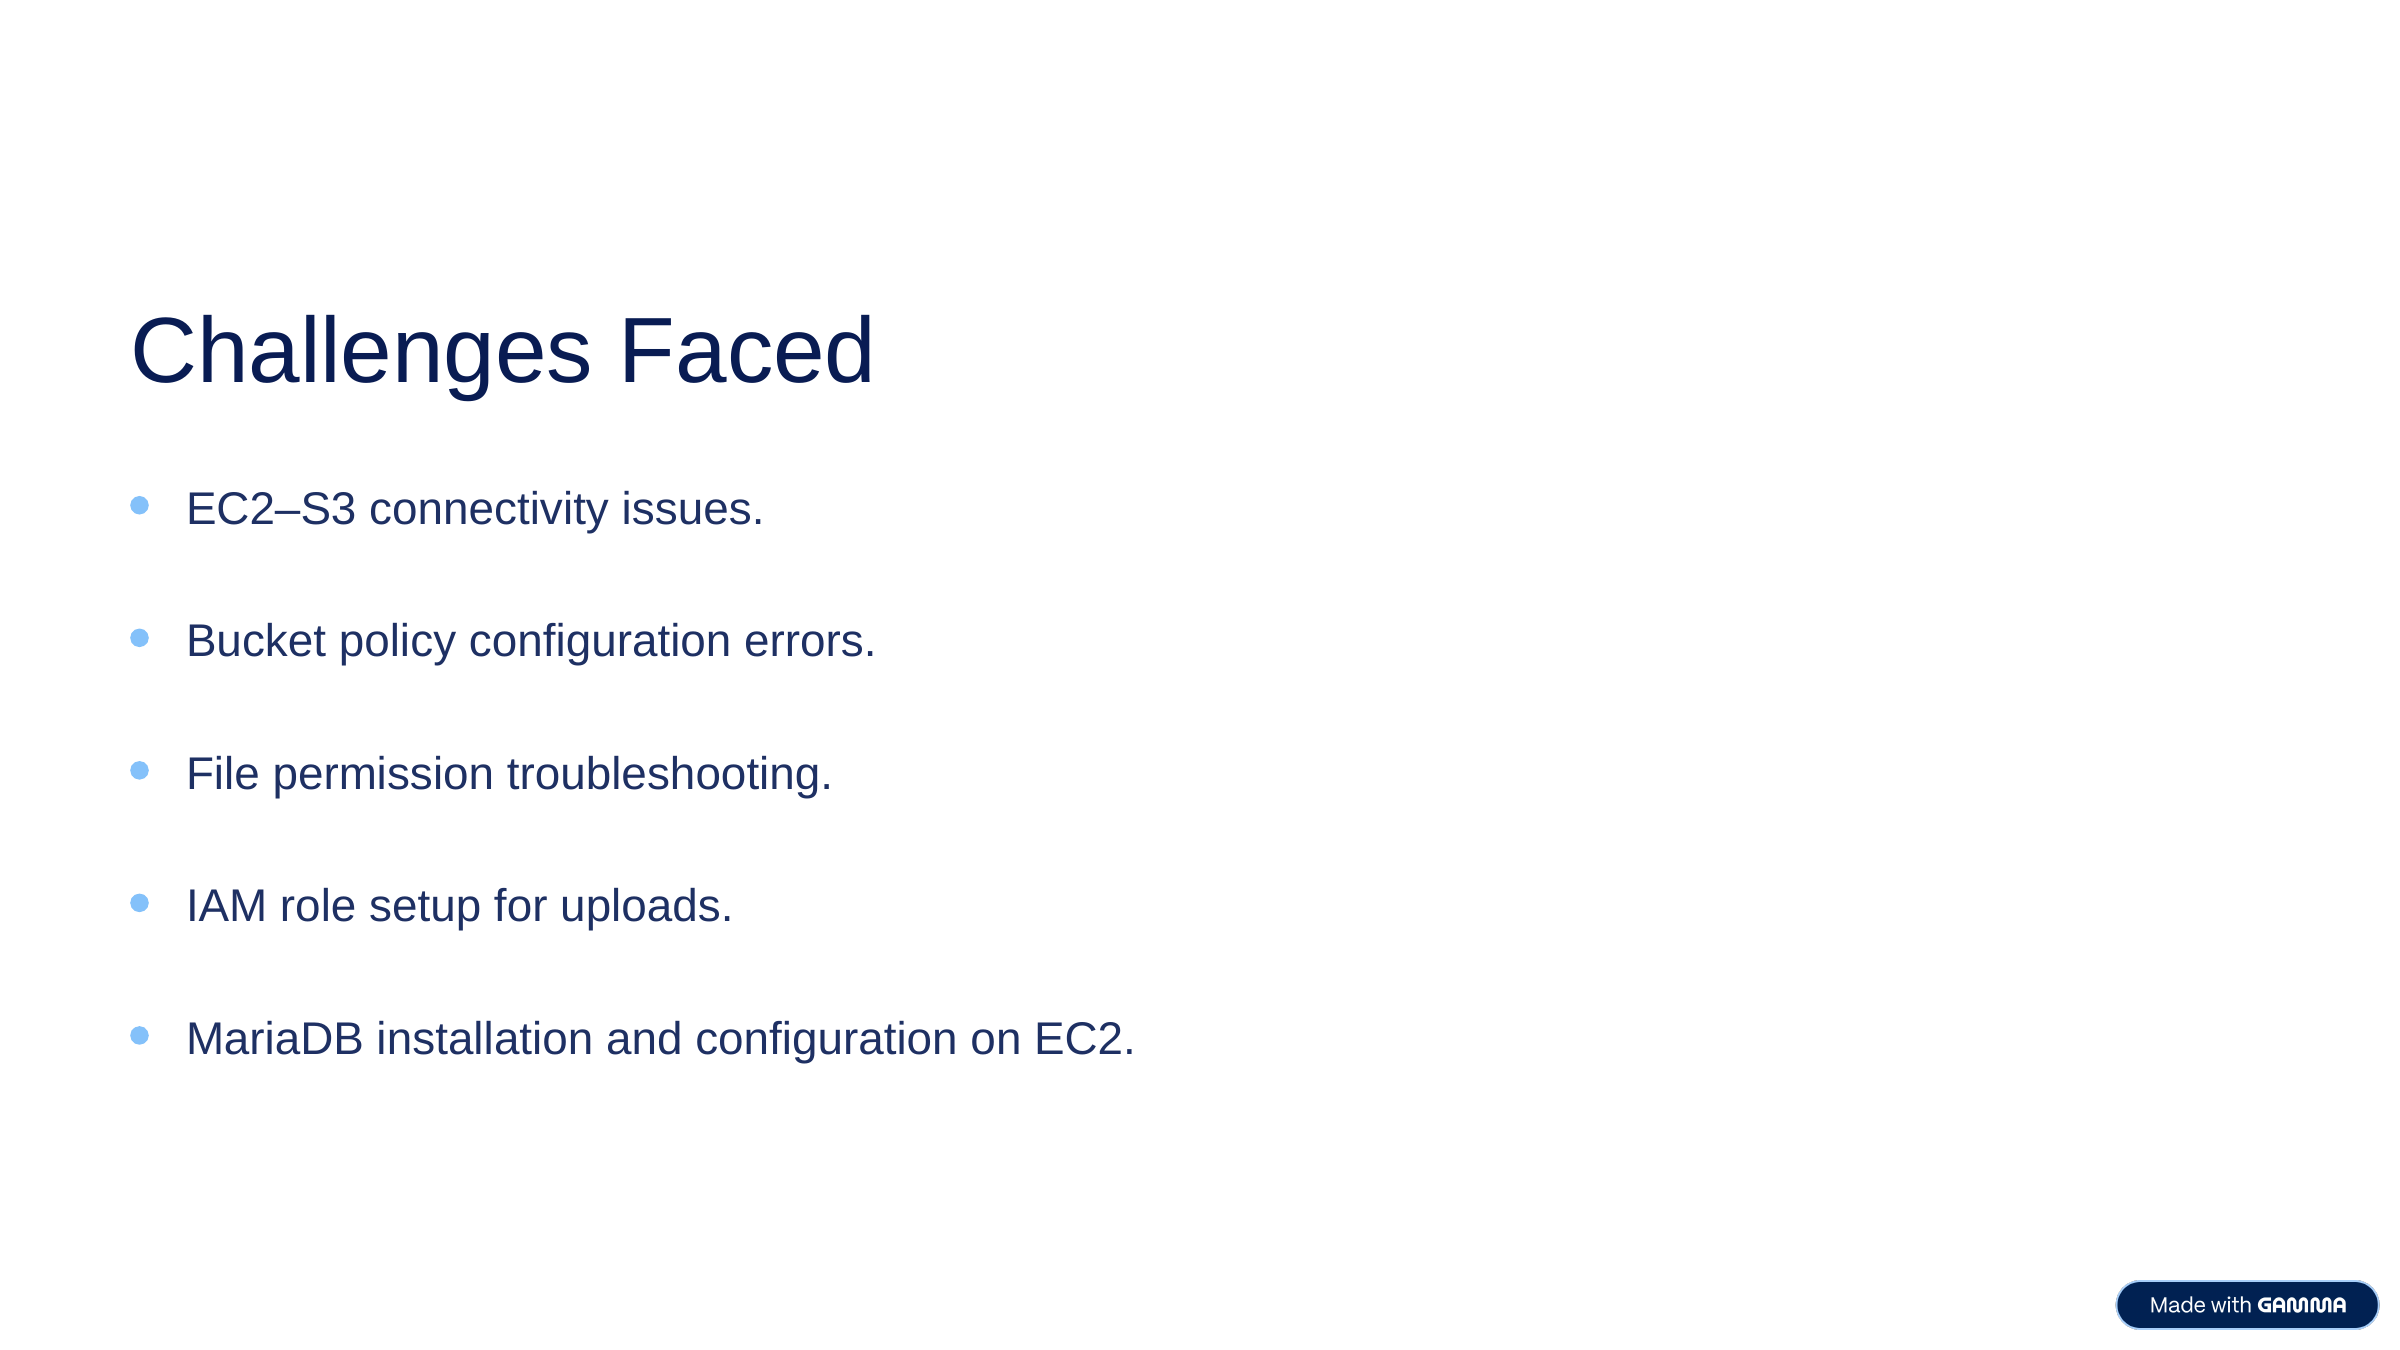

Challenges Faced
EC2–S3 connectivity issues.

Bucket policy configuration errors.

File permission troubleshooting.

IAM role setup for uploads.

MariaDB installation and configuration on EC2.